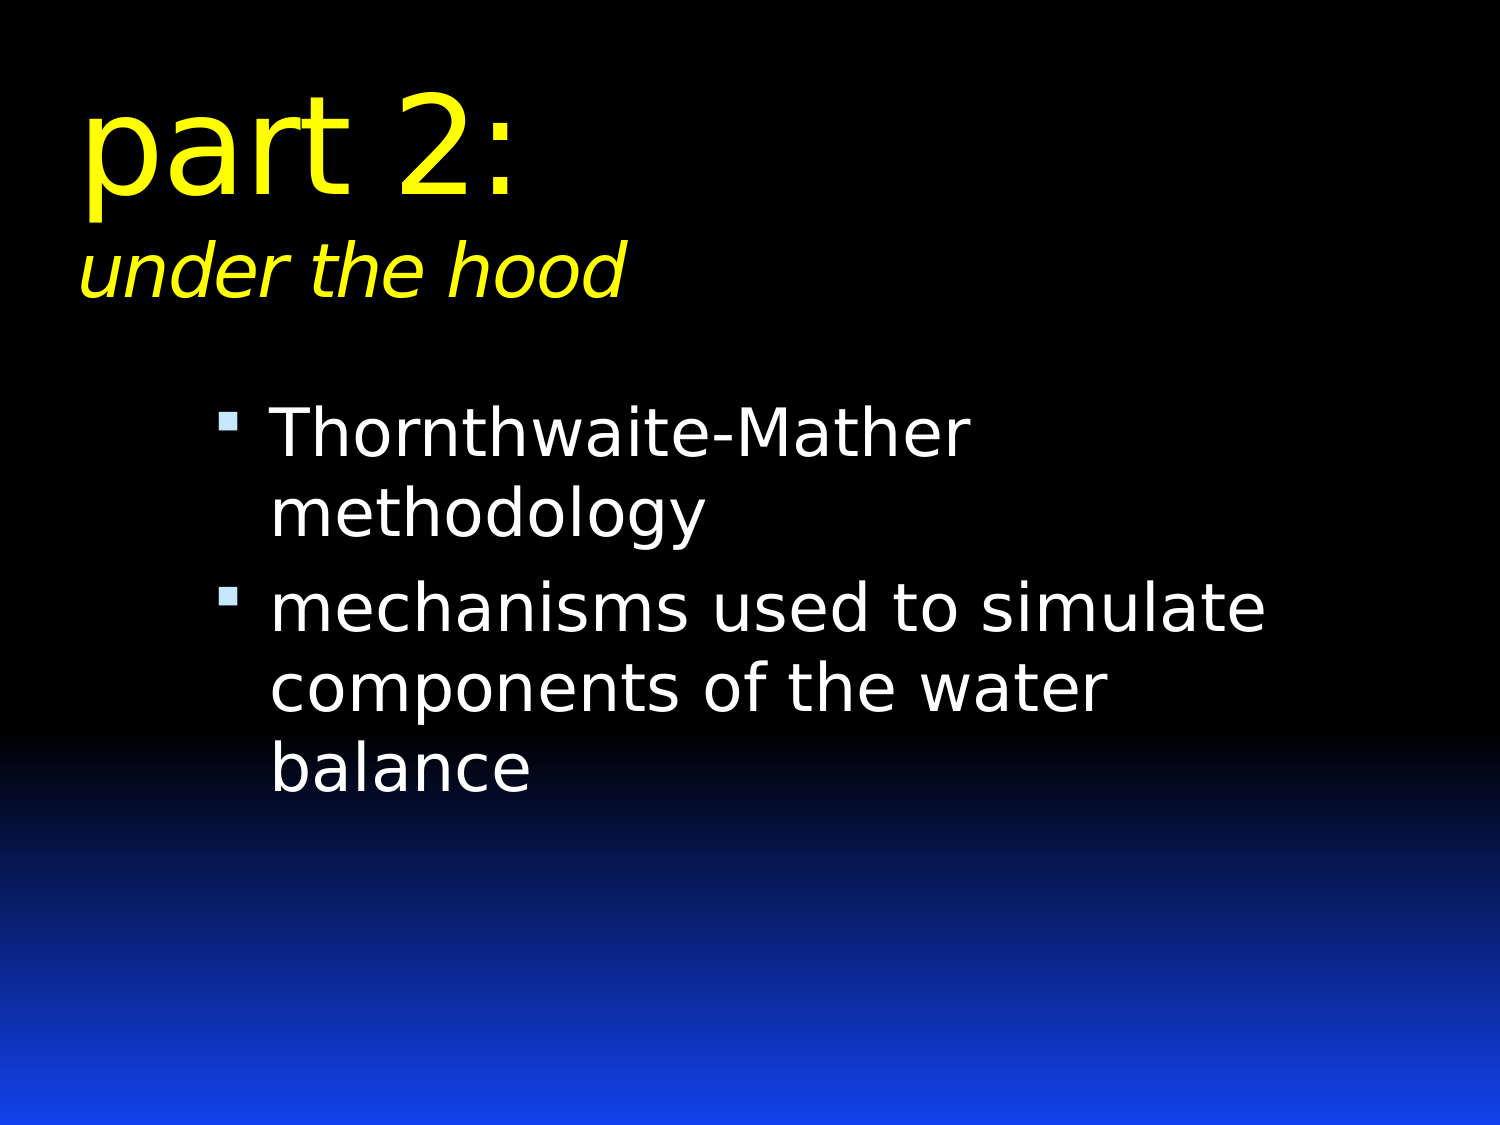

# part 2: under the hood
Thornthwaite-Mather methodology
mechanisms used to simulate components of the water balance